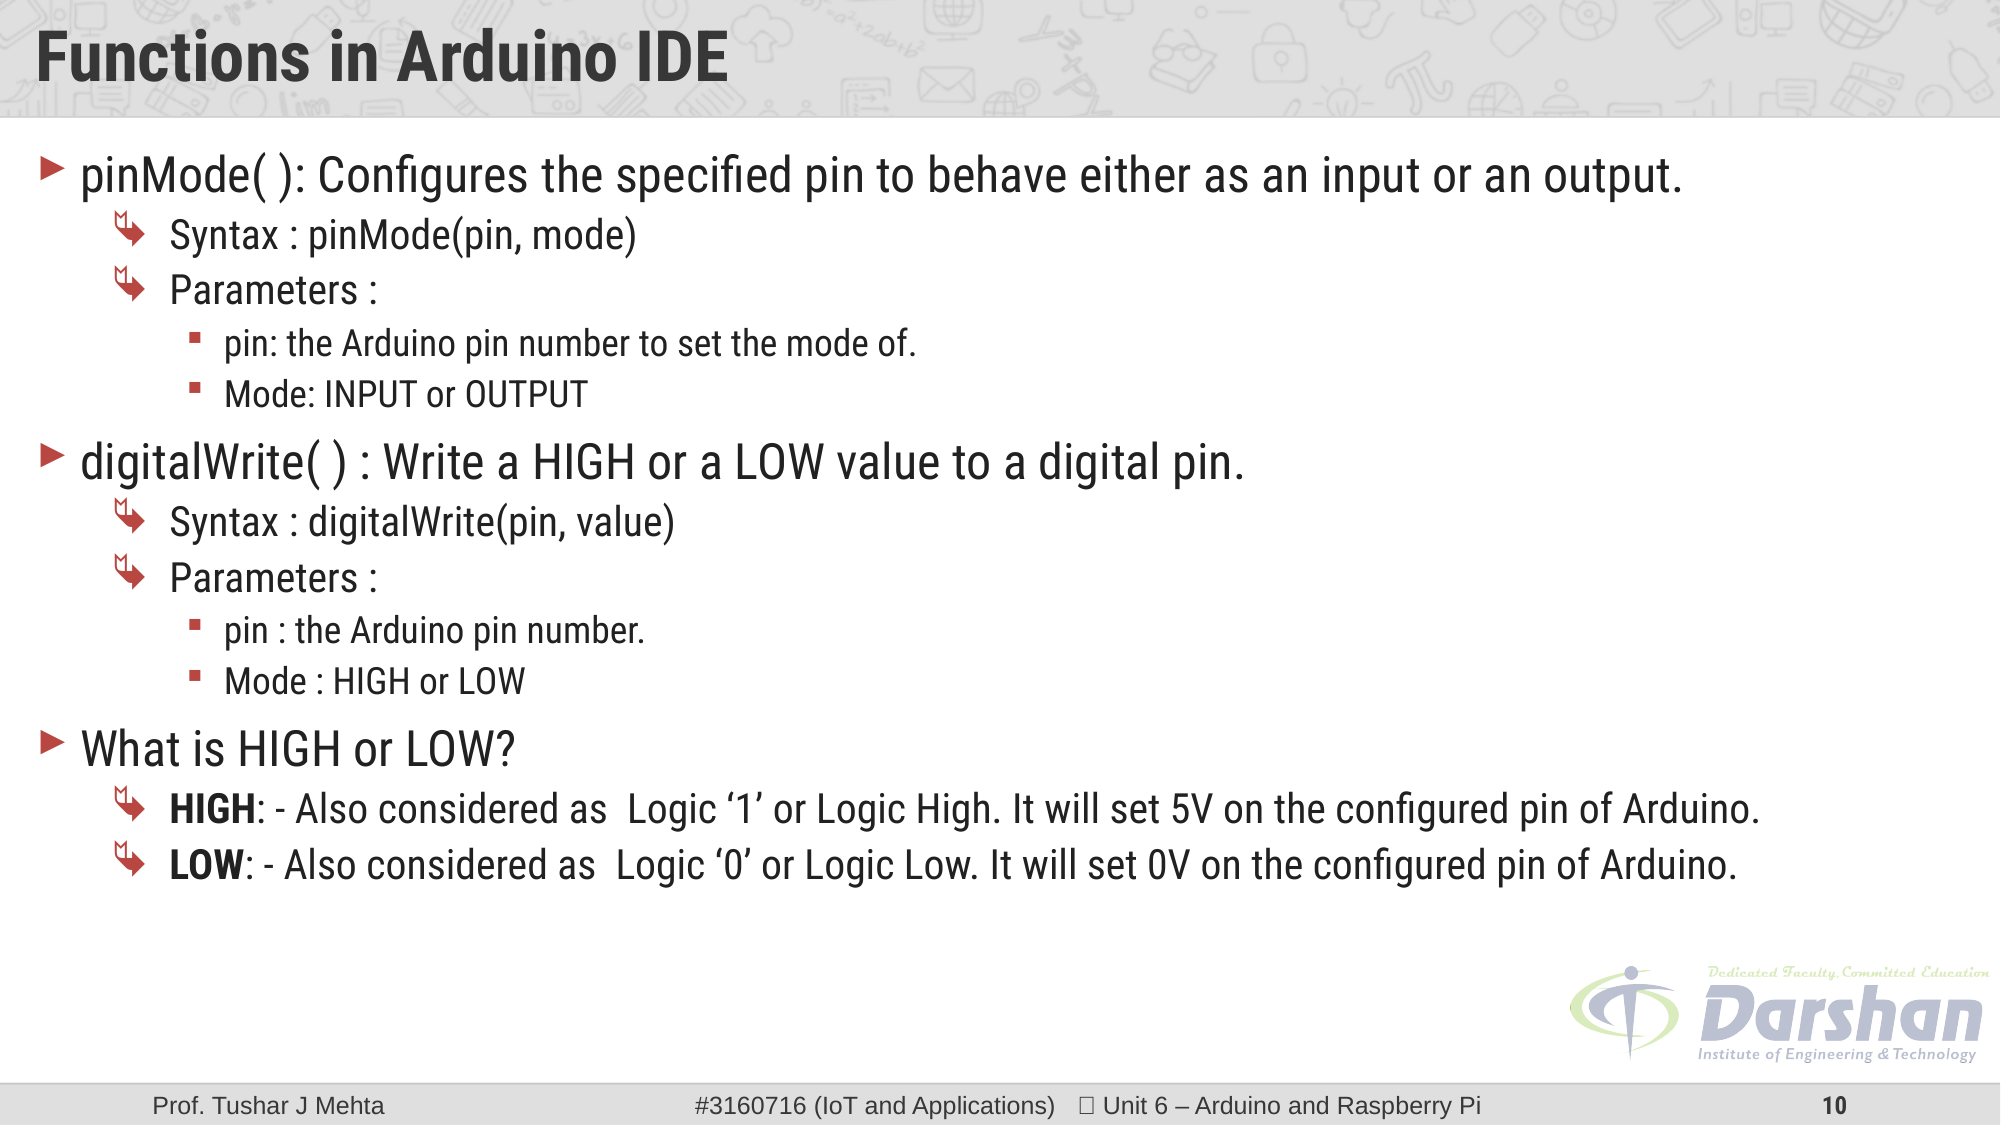

# Functions in Arduino IDE
pinMode( ): Configures the specified pin to behave either as an input or an output.
Syntax : pinMode(pin, mode)
Parameters :
pin: the Arduino pin number to set the mode of.
Mode: INPUT or OUTPUT
digitalWrite( ) : Write a HIGH or a LOW value to a digital pin.
Syntax : digitalWrite(pin, value)
Parameters :
pin : the Arduino pin number.
Mode : HIGH or LOW
What is HIGH or LOW?
HIGH: - Also considered as  Logic ‘1’ or Logic High. It will set 5V on the configured pin of Arduino.
LOW: - Also considered as  Logic ‘0’ or Logic Low. It will set 0V on the configured pin of Arduino.